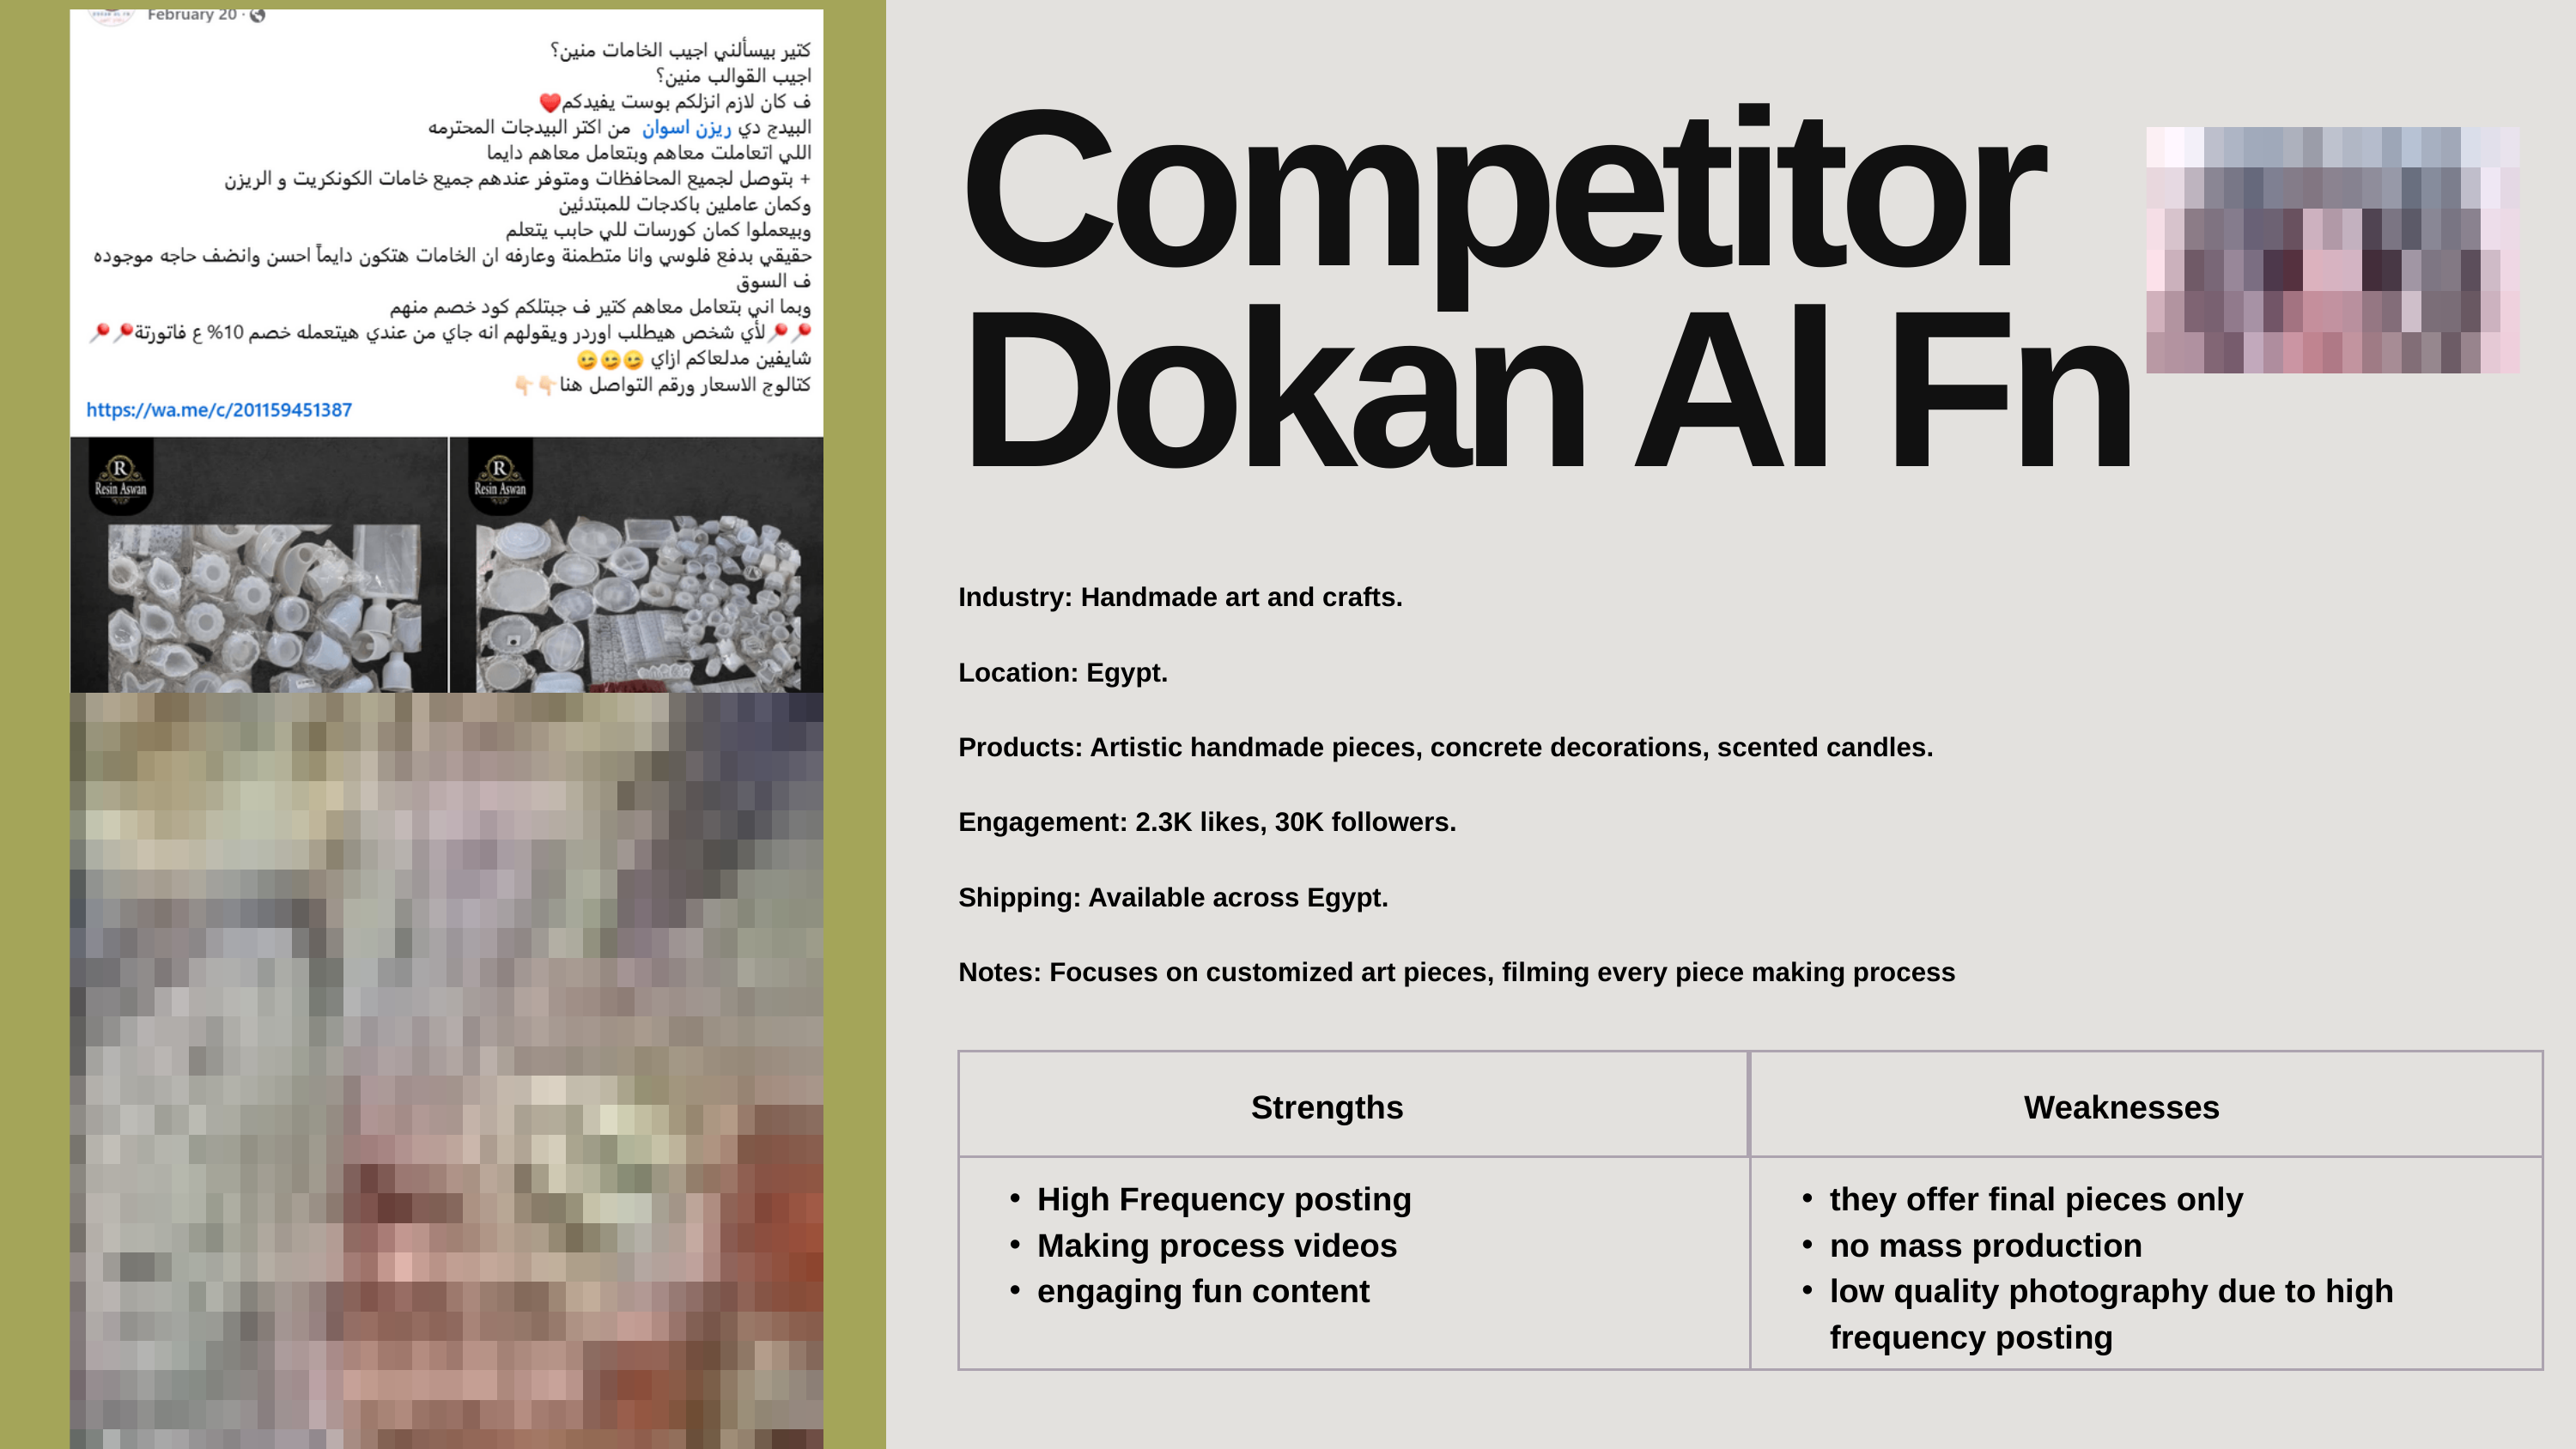

Competitor
Dokan Al Fn

Industry: Handmade art and crafts.

Location: Egypt.

Products: Artistic handmade pieces, concrete decorations, scented candles.

Engagement: 2.3K likes, 30K followers.

Shipping: Available across Egypt.

Notes: Focuses on customized art pieces, filming every piece making process

Strengths
Weaknesses

High Frequency posting
Making process videos
engaging fun content
they offer final pieces only
no mass production
low quality photography due to high frequency posting